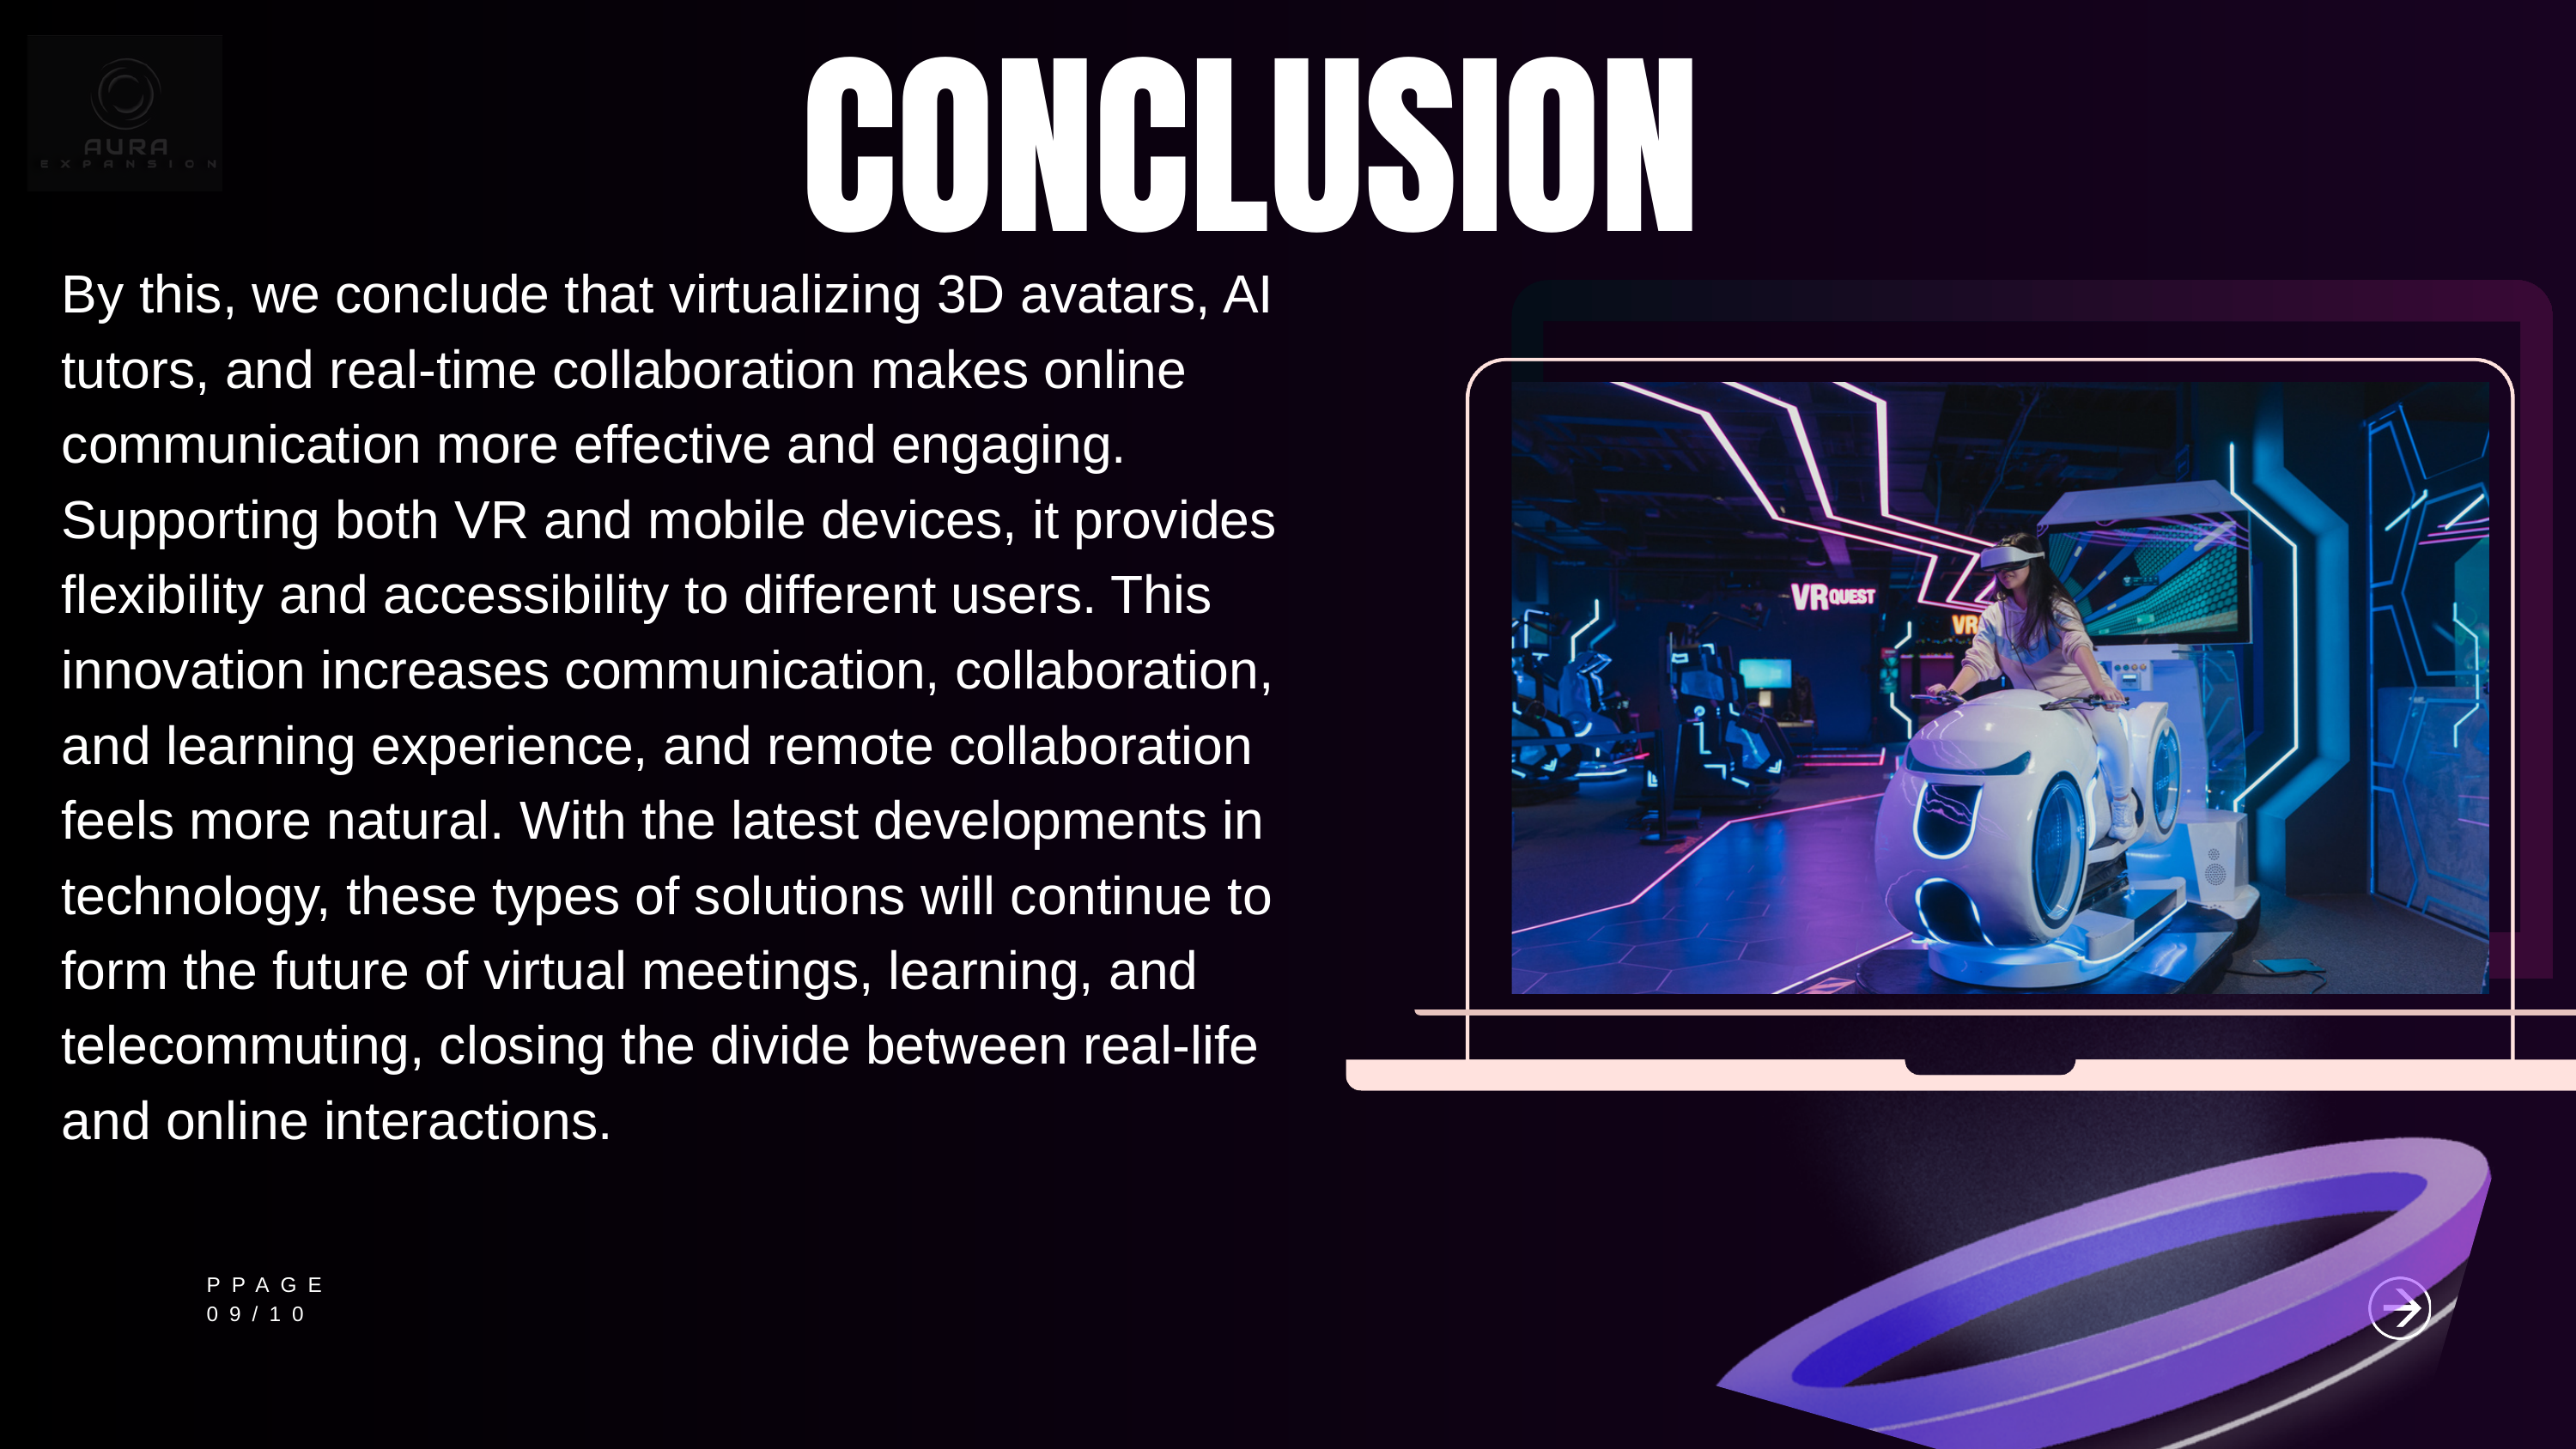

CONCLUSION

By this, we conclude that virtualizing 3D avatars, AI tutors, and real-time collaboration makes online communication more effective and engaging. Supporting both VR and mobile devices, it provides flexibility and accessibility to different users. This innovation increases communication, collaboration, and learning experience, and remote collaboration feels more natural. With the latest developments in technology, these types of solutions will continue to form the future of virtual meetings, learning, and telecommuting, closing the divide between real-life and online interactions.

PPAGE
09/10